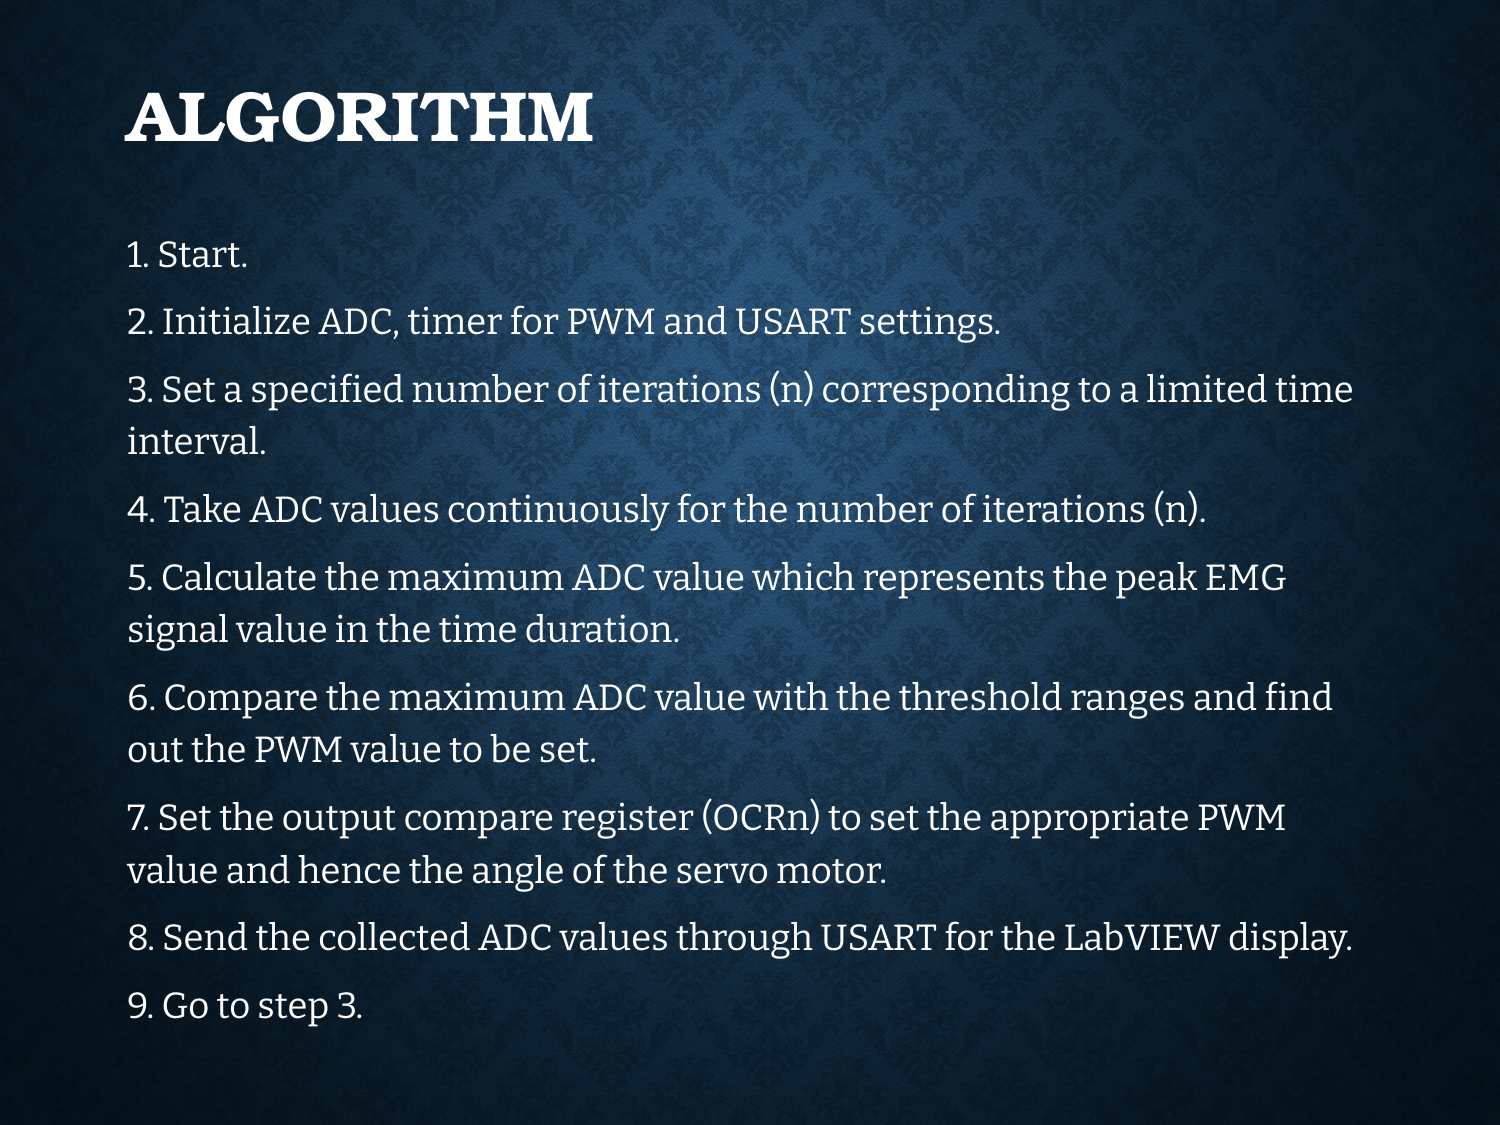

# ALGORITHM

1. Start.
2. Initialize ADC, timer for PWM and USART settings.
3. Set a specified number of iterations (n) corresponding to a limited time interval.
4. Take ADC values continuously for the number of iterations (n).
5. Calculate the maximum ADC value which represents the peak EMG signal value in the time duration.
6. Compare the maximum ADC value with the threshold ranges and find out the PWM value to be set.
7. Set the output compare register (OCRn) to set the appropriate PWM value and hence the angle of the servo motor.
8. Send the collected ADC values through USART for the LabVIEW display.
9. Go to step 3.